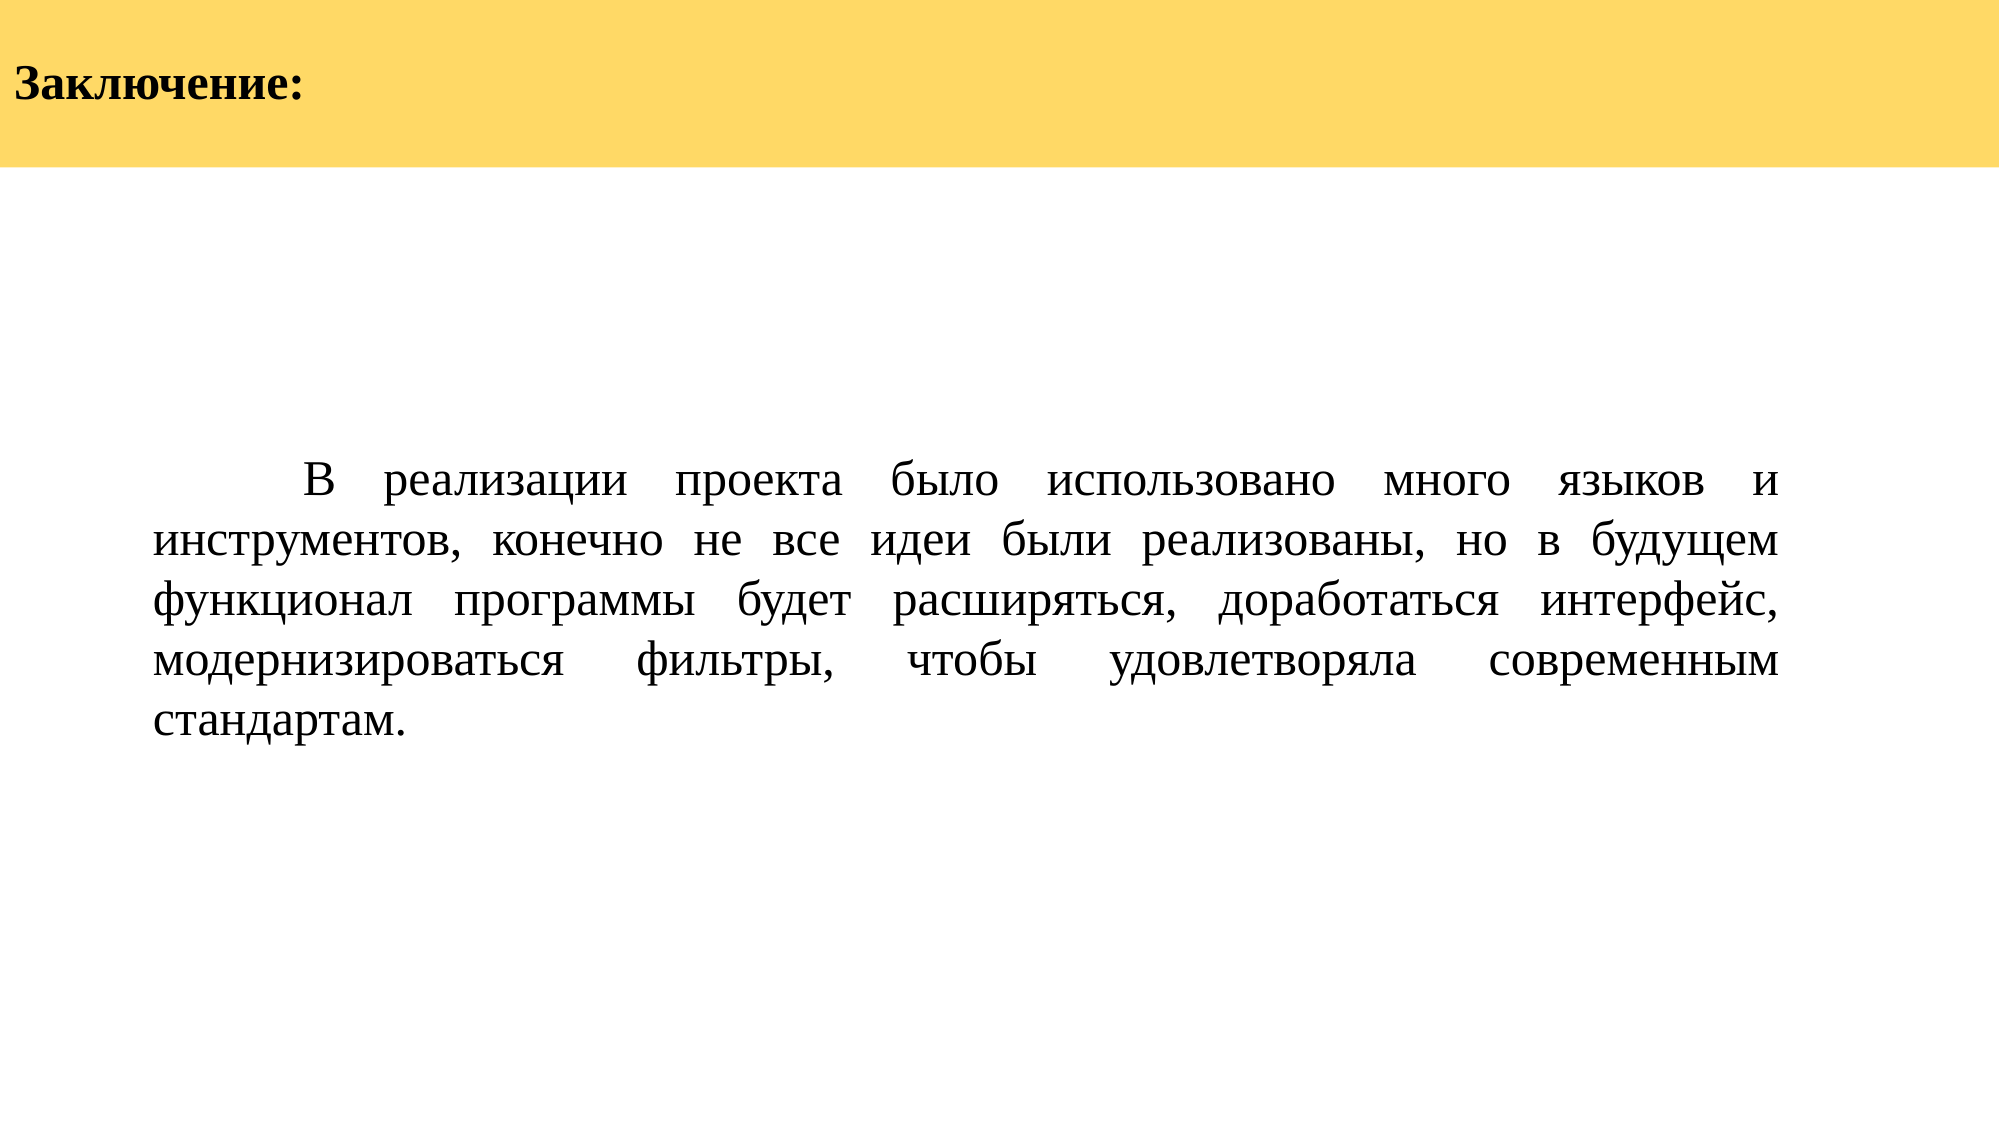

Заключение:
	В реализации проекта было использовано много языков и инструментов, конечно не все идеи были реализованы, но в будущем функционал программы будет расширяться, доработаться интерфейс, модернизироваться фильтры, чтобы удовлетворяла современным стандартам.